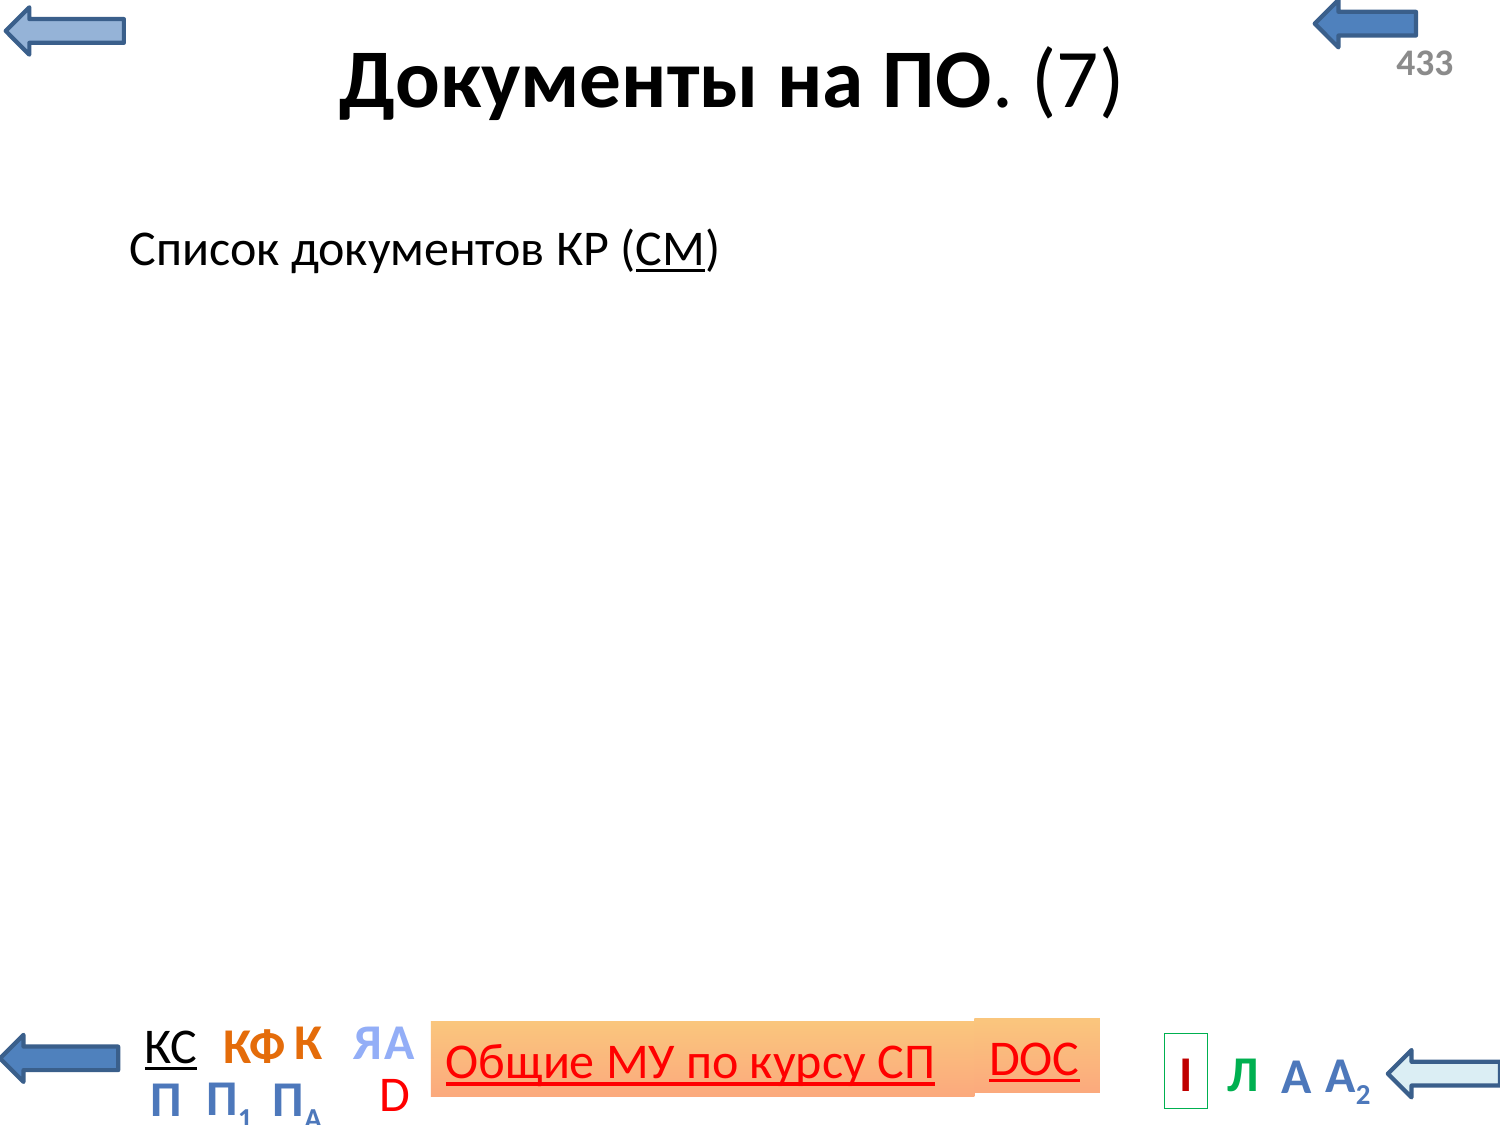

# Документы на ПО. (7)
Список документов КР (СМ)